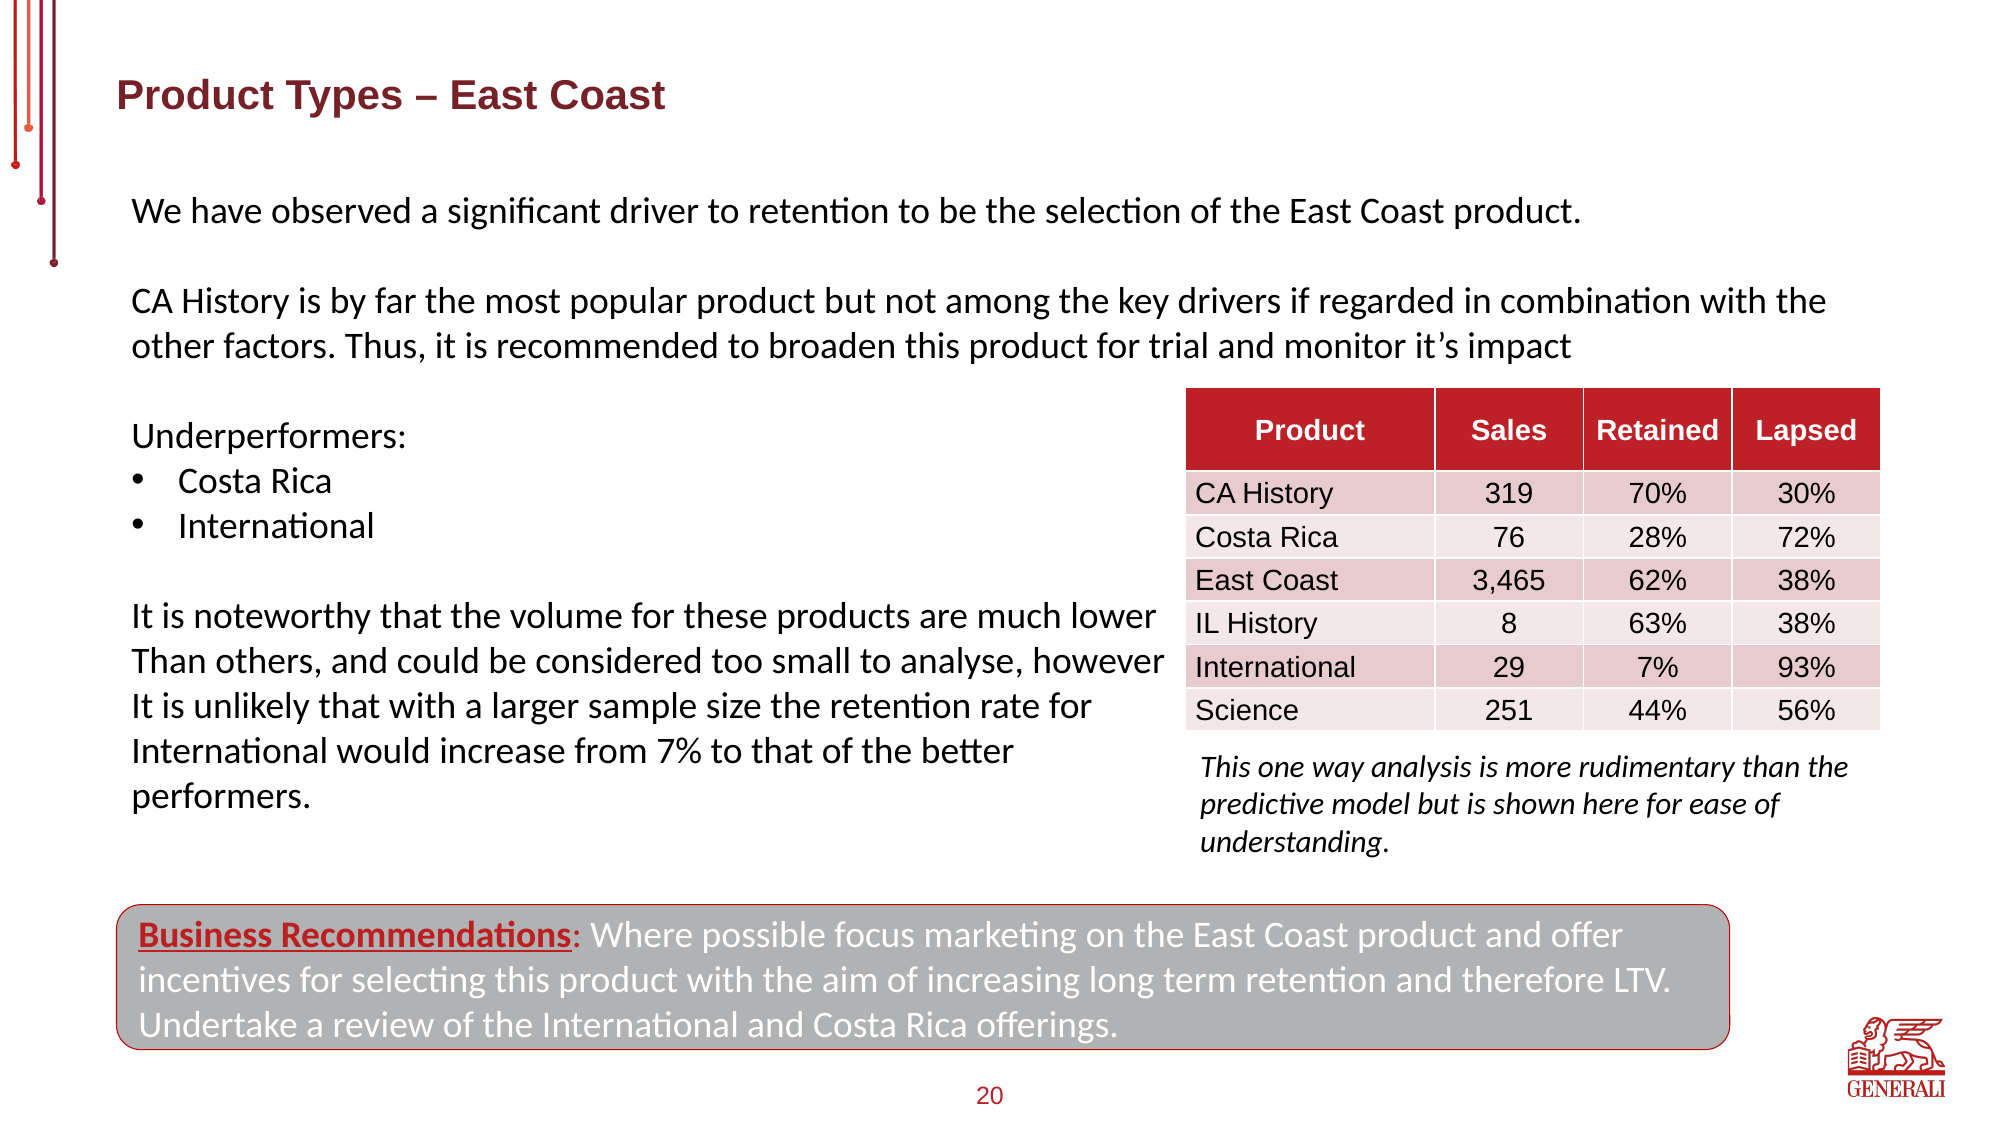

Product Types – East Coast
We have observed a significant driver to retention to be the selection of the East Coast product.

CA History is by far the most popular product but not among the key drivers if regarded in combination with the other factors. Thus, it is recommended to broaden this product for trial and monitor it’s impact

Underperformers:
Costa Rica
International

It is noteworthy that the volume for these products are much lower
Than others, and could be considered too small to analyse, however
It is unlikely that with a larger sample size the retention rate for
International would increase from 7% to that of the better
performers.

| Product | Sales | Retained | Lapsed |
| --- | --- | --- | --- |
| CA History | 319 | 70% | 30% |
| Costa Rica | 76 | 28% | 72% |
| East Coast | 3,465 | 62% | 38% |
| IL History | 8 | 63% | 38% |
| International | 29 | 7% | 93% |
| Science | 251 | 44% | 56% |
This one way analysis is more rudimentary than the predictive model but is shown here for ease of understanding.
Business Recommendations: Where possible focus marketing on the East Coast product and offer incentives for selecting this product with the aim of increasing long term retention and therefore LTV. Undertake a review of the International and Costa Rica offerings.
20